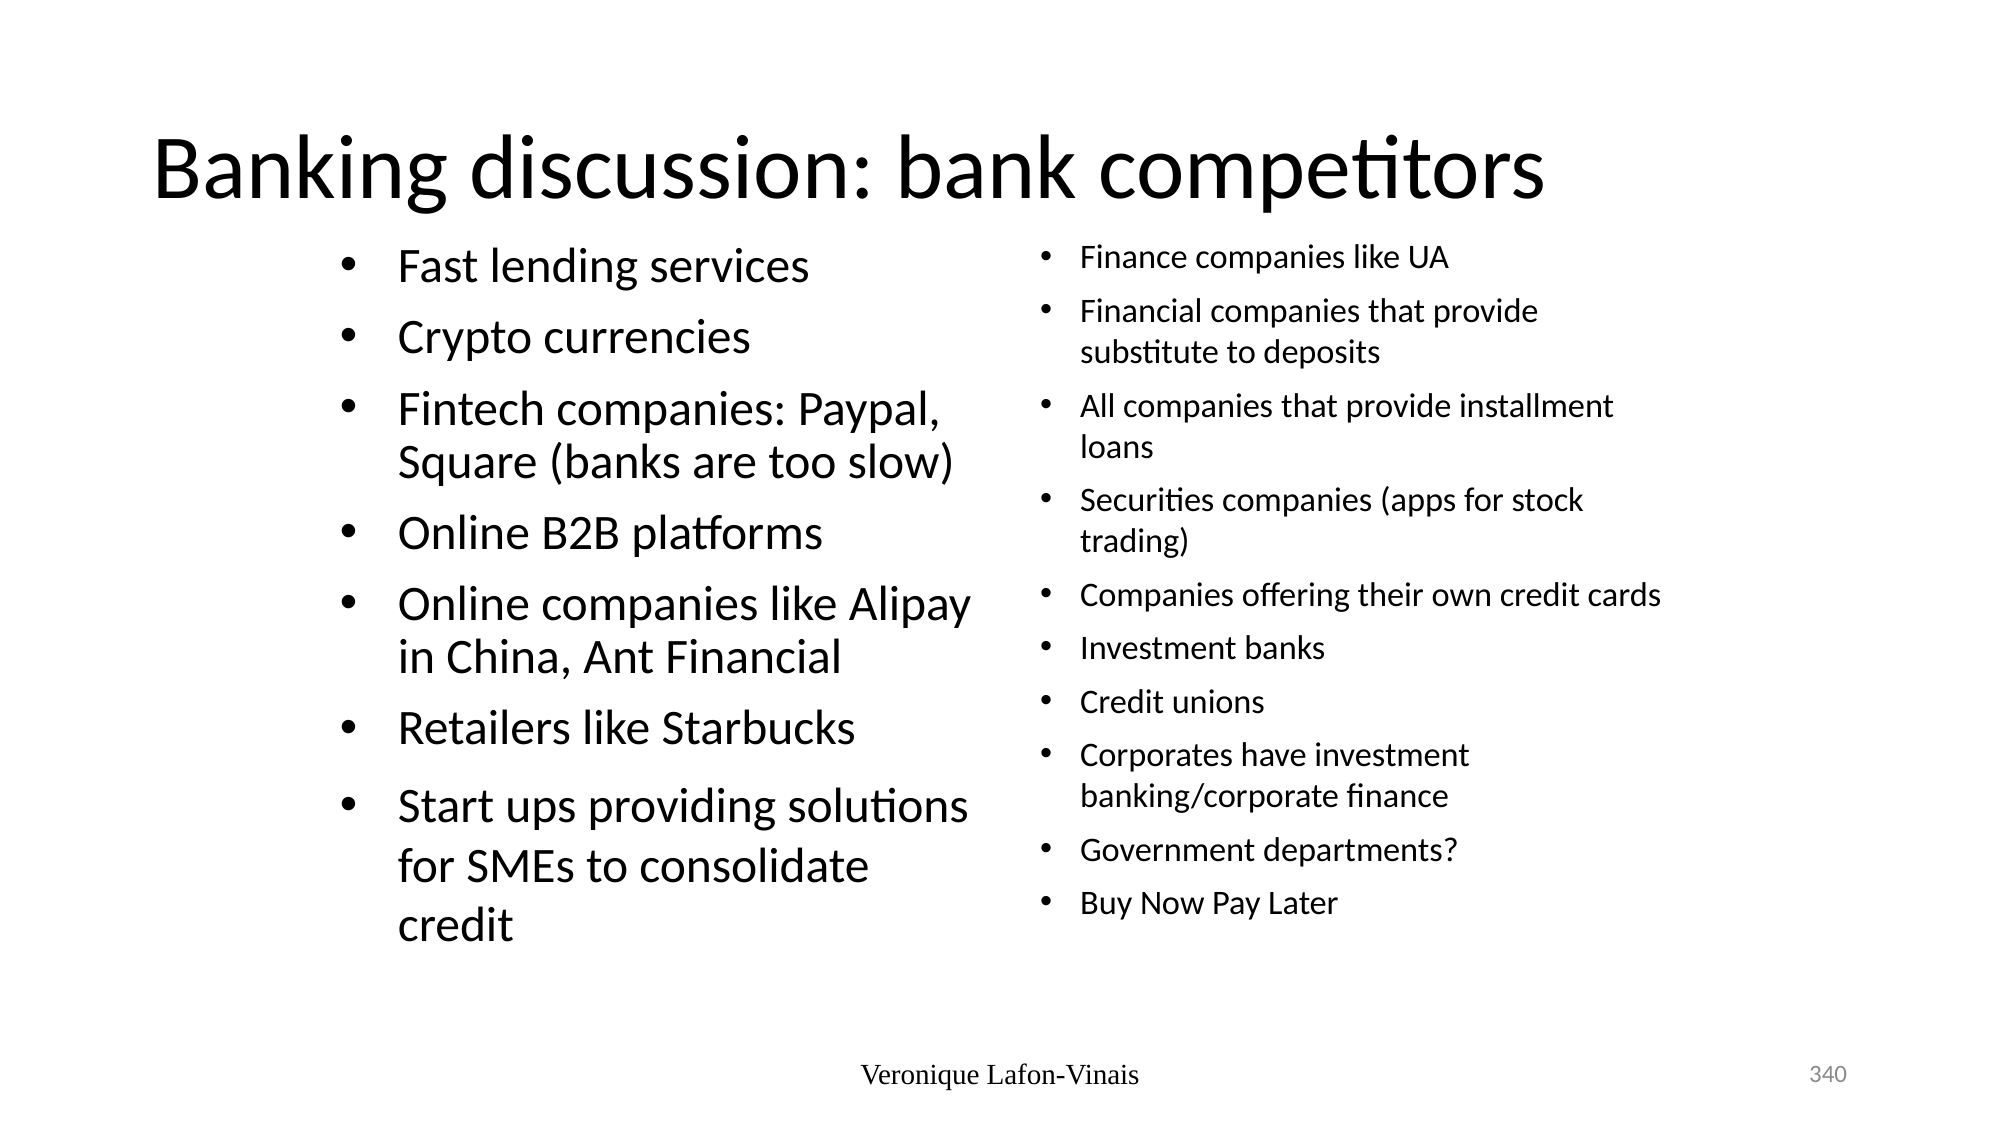

# Banking discussion: bank competitors
Finance companies like UA
Financial companies that provide substitute to deposits
All companies that provide installment loans
Securities companies (apps for stock trading)
Companies offering their own credit cards
Investment banks
Credit unions
Corporates have investment banking/corporate finance
Government departments?
Buy Now Pay Later

Fast lending services
Crypto currencies
Fintech companies: Paypal, Square (banks are too slow)
Online B2B platforms
Online companies like Alipay in China, Ant Financial
Retailers like Starbucks
Start ups providing solutions for SMEs to consolidate credit

340
Veronique Lafon-Vinais